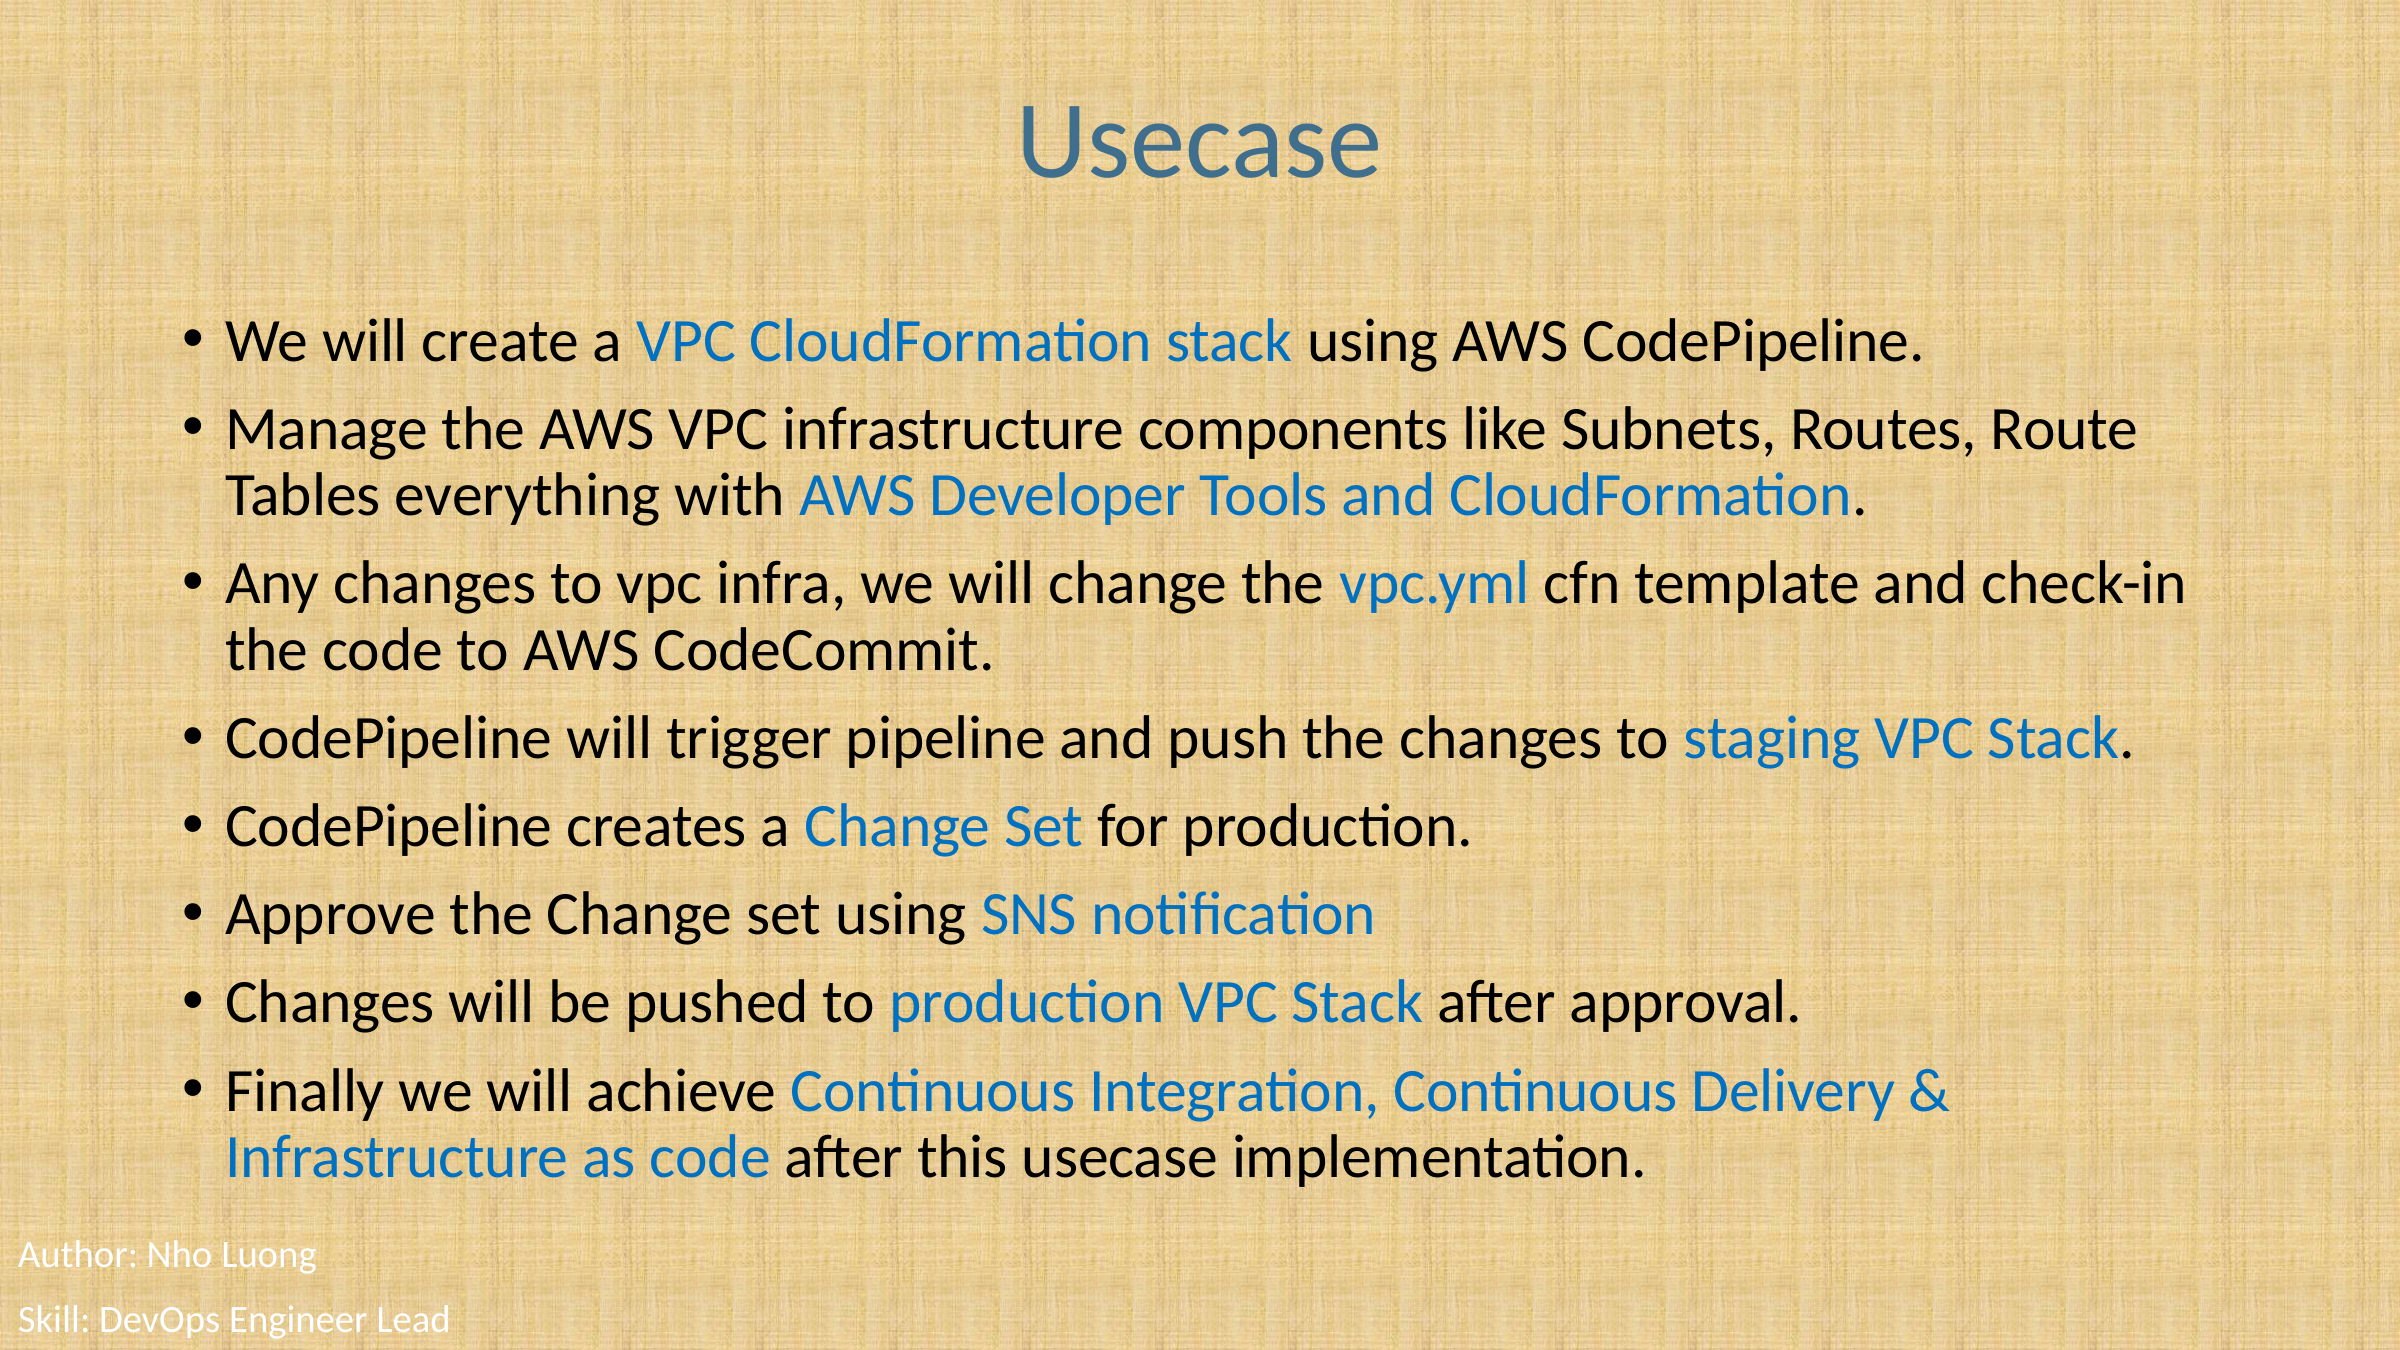

# Usecase
We will create a VPC CloudFormation stack using AWS CodePipeline.
Manage the AWS VPC infrastructure components like Subnets, Routes, Route Tables everything with AWS Developer Tools and CloudFormation.
Any changes to vpc infra, we will change the vpc.yml cfn template and check-in the code to AWS CodeCommit.
CodePipeline will trigger pipeline and push the changes to staging VPC Stack.
CodePipeline creates a Change Set for production.
Approve the Change set using SNS notification
Changes will be pushed to production VPC Stack after approval.
Finally we will achieve Continuous Integration, Continuous Delivery & Infrastructure as code after this usecase implementation.
Author: Nho Luong
Skill: DevOps Engineer Lead